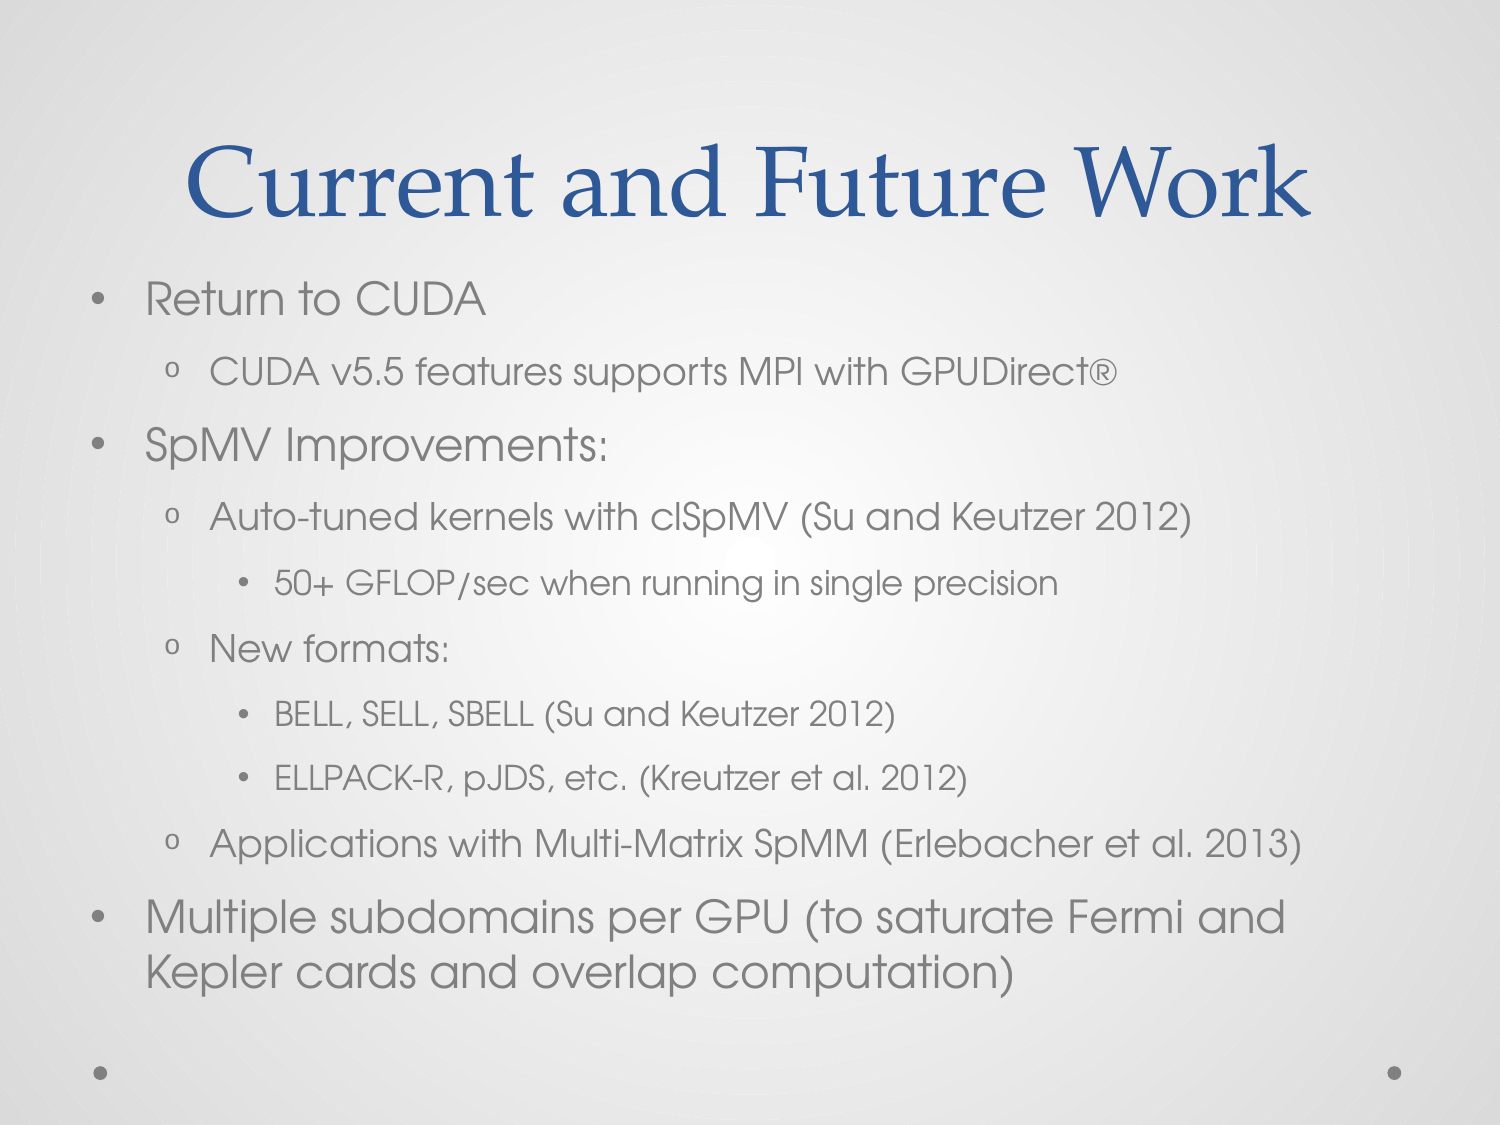

# Current and Future Work
Return to CUDA
CUDA v5.5 features supports MPI with GPUDirect®
SpMV Improvements:
Auto-tuned kernels with clSpMV (Su and Keutzer 2012)
50+ GFLOP/sec when running in single precision
New formats:
BELL, SELL, SBELL (Su and Keutzer 2012)
ELLPACK-R, pJDS, etc. (Kreutzer et al. 2012)
Applications with Multi-Matrix SpMM (Erlebacher et al. 2013)
Multiple subdomains per GPU (to saturate Fermi and Kepler cards and overlap computation)